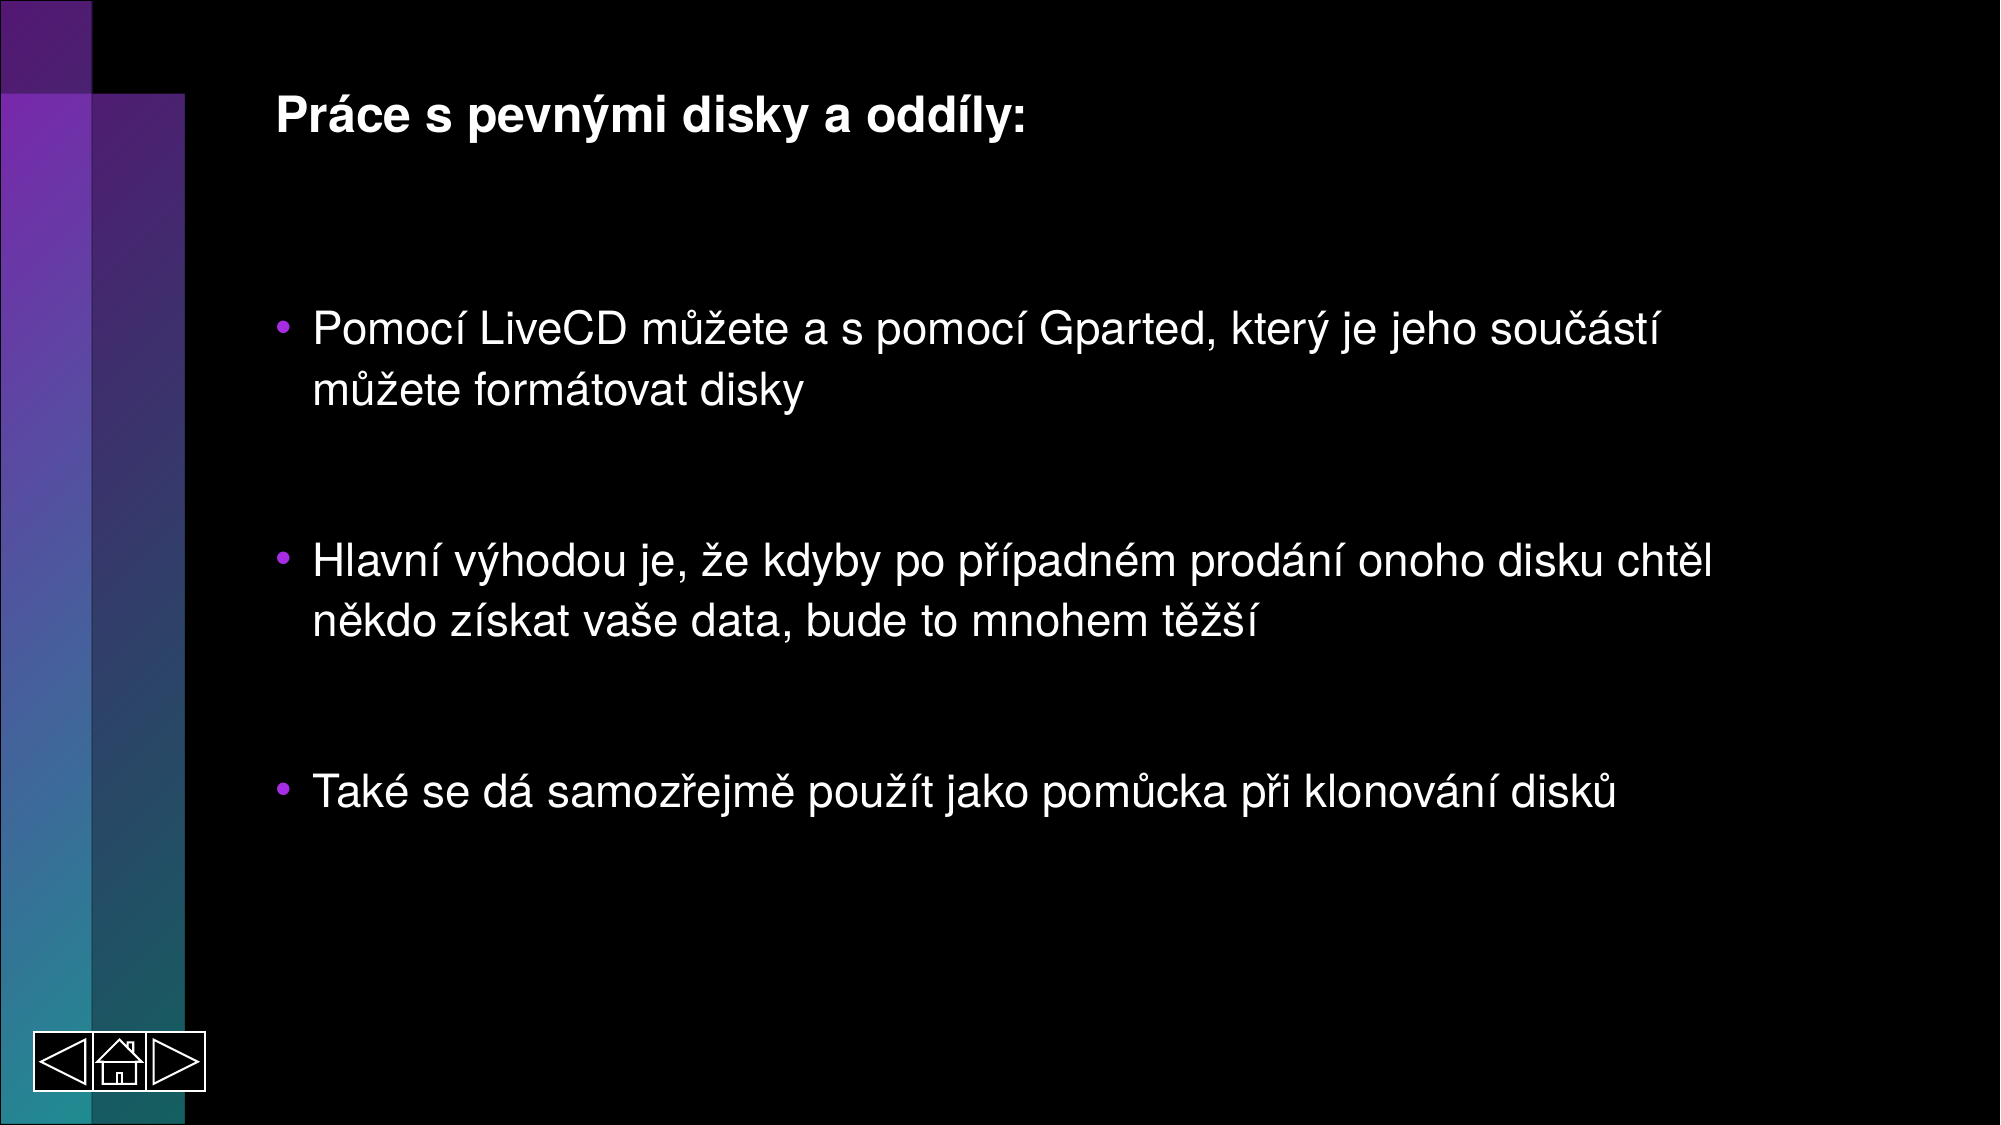

# Práce s pevnými disky a oddíly:
Pomocí LiveCD můžete a s pomocí Gparted, který je jeho součástí můžete formátovat disky

Hlavní výhodou je, že kdyby po případném prodání onoho disku chtěl někdo získat vaše data, bude to mnohem těžší

Také se dá samozřejmě použít jako pomůcka při klonování disků